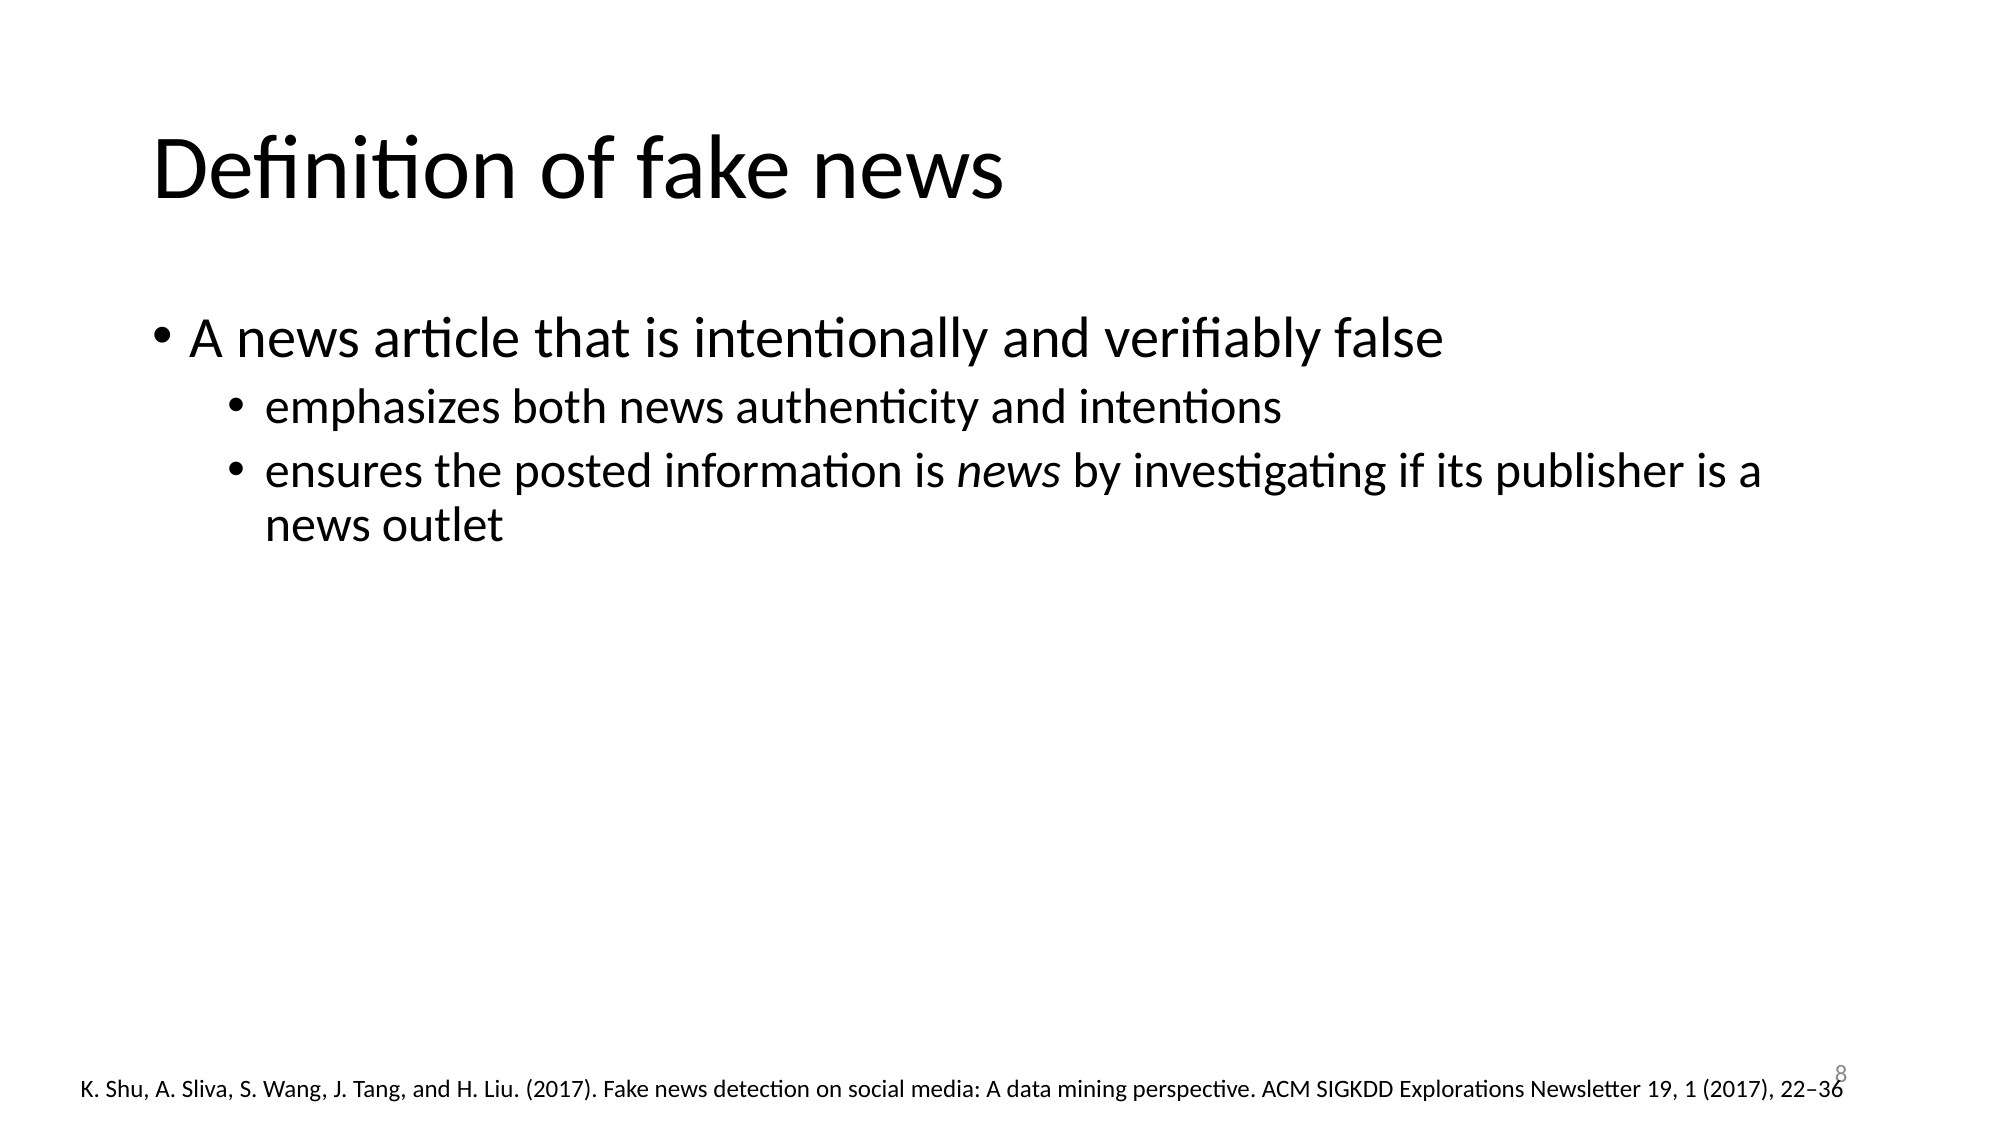

# Definition of fake news
A news article that is intentionally and verifiably false
emphasizes both news authenticity and intentions
ensures the posted information is news by investigating if its publisher is a news outlet

8
K. Shu, A. Sliva, S. Wang, J. Tang, and H. Liu. (2017). Fake news detection on social media: A data mining perspective. ACM SIGKDD Explorations Newsletter 19, 1 (2017), 22–36